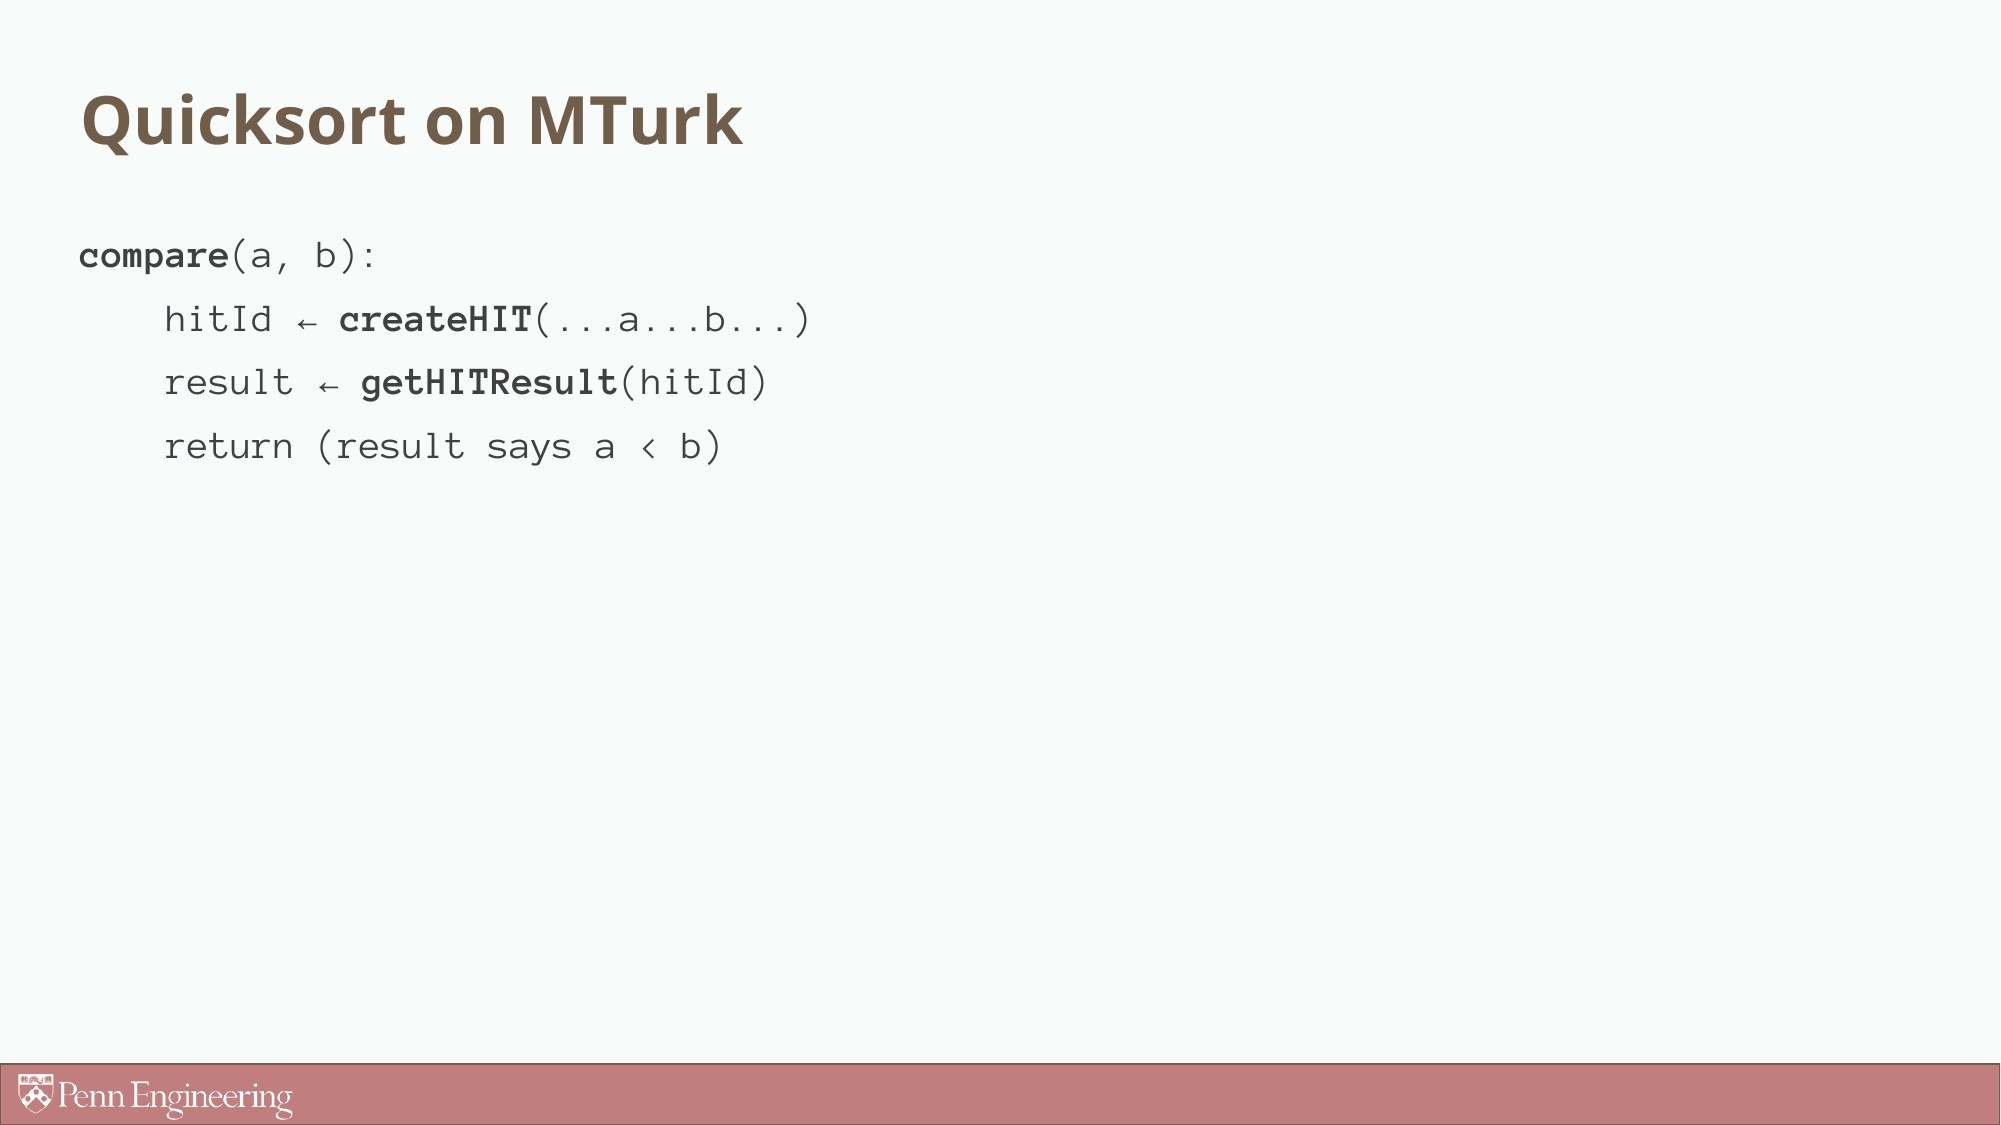

# Quicksort on MTurk
compare(a, b):
    hitId ← createHIT(...a...b...)
    result ← getHITResult(hitId)
    return (result says a < b)